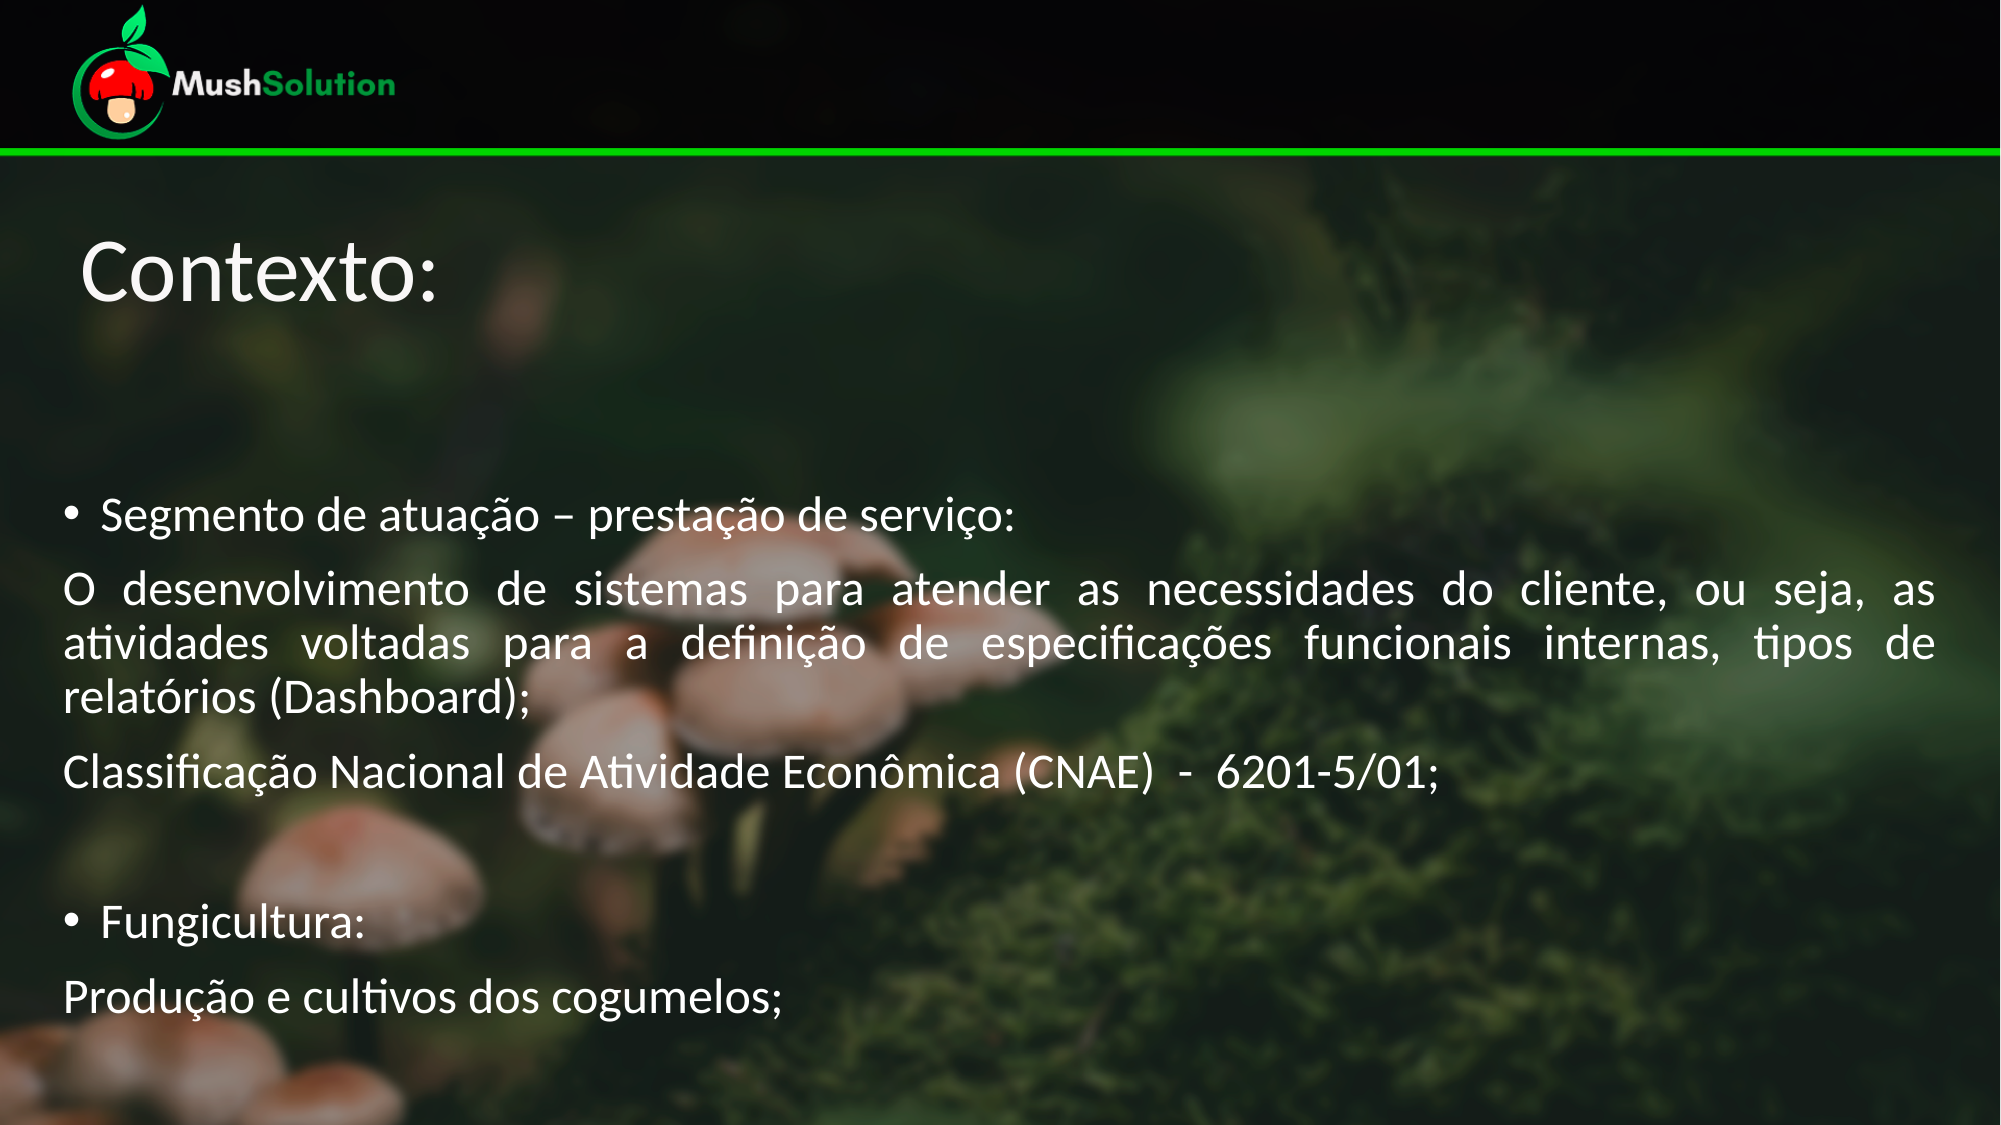

# Contexto:

Segmento de atuação – prestação de serviço:
O desenvolvimento de sistemas para atender as necessidades do cliente, ou seja, as atividades voltadas para a definição de especificações funcionais internas, tipos de relatórios (Dashboard);
Classificação Nacional de Atividade Econômica (CNAE)  -  6201-5/01;

Fungicultura:
Produção e cultivos dos cogumelos;